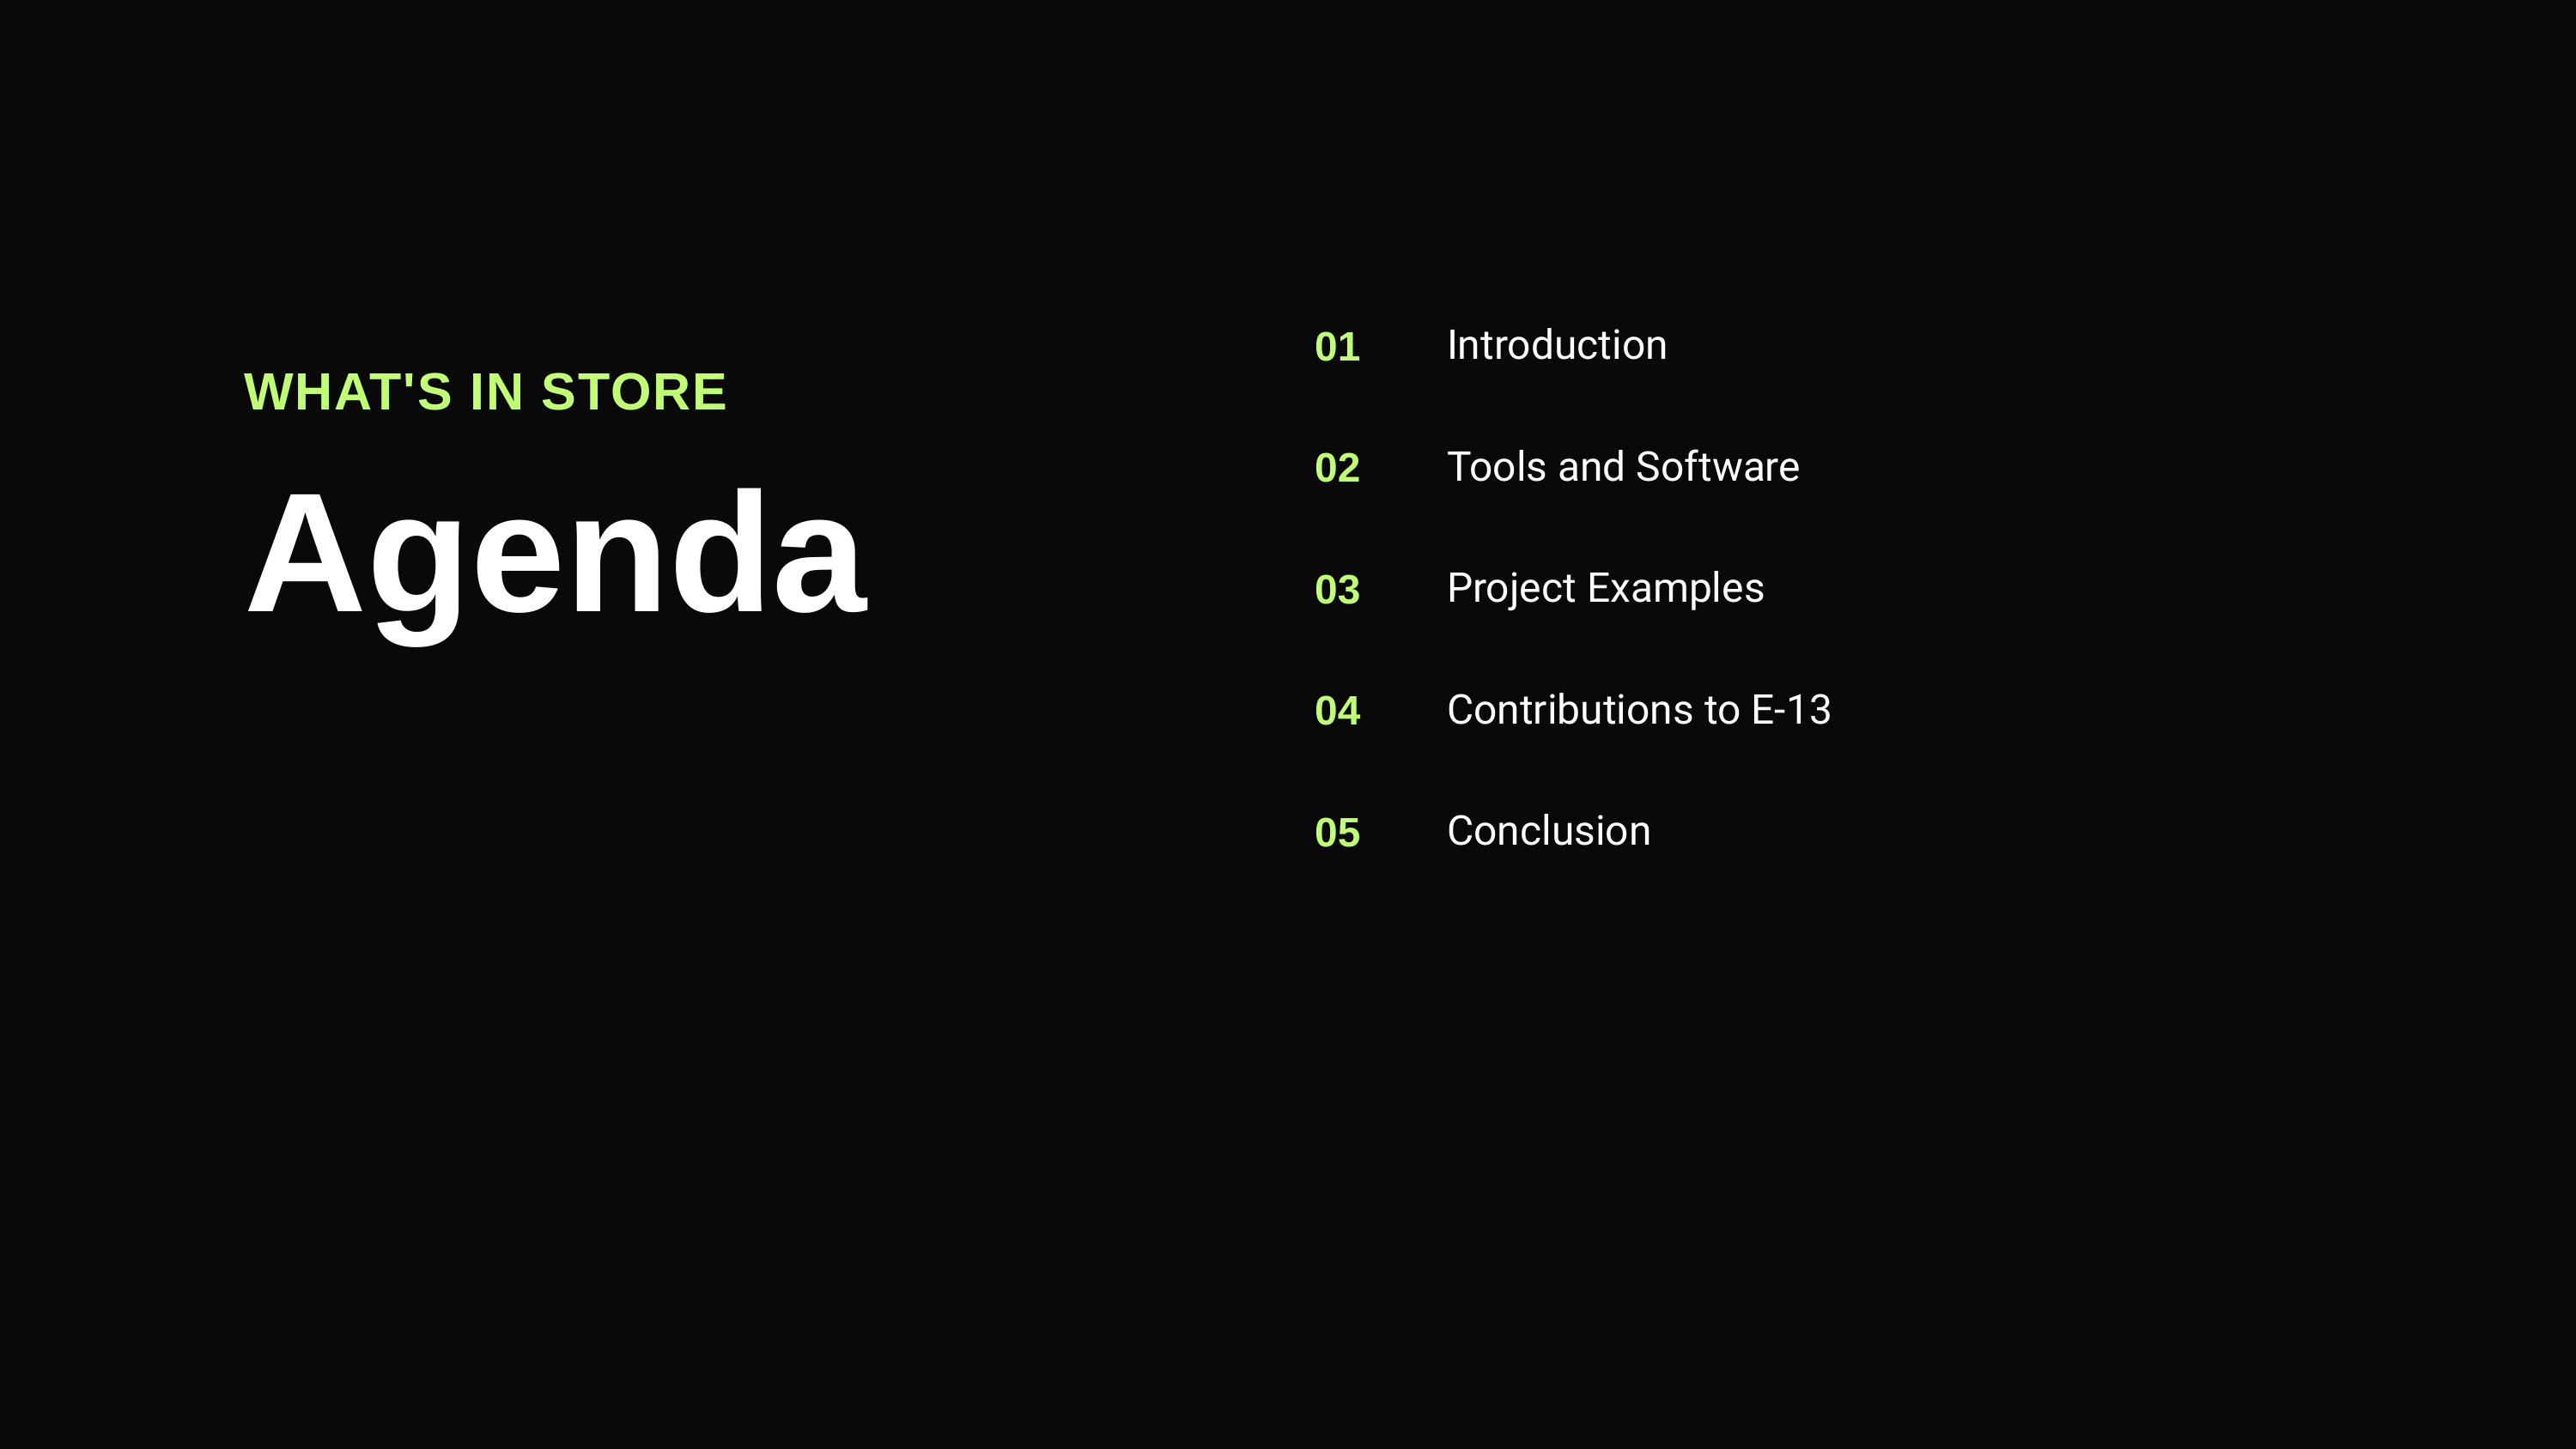

| 01 | Introduction |
| --- | --- |
| 02 | Tools and Software |
| 03 | Project Examples |
| 04 | Contributions to E-13 |
| 05 | Conclusion |
|  |  |
WHAT'S IN STORE
Agenda
|  |  |
| --- | --- |